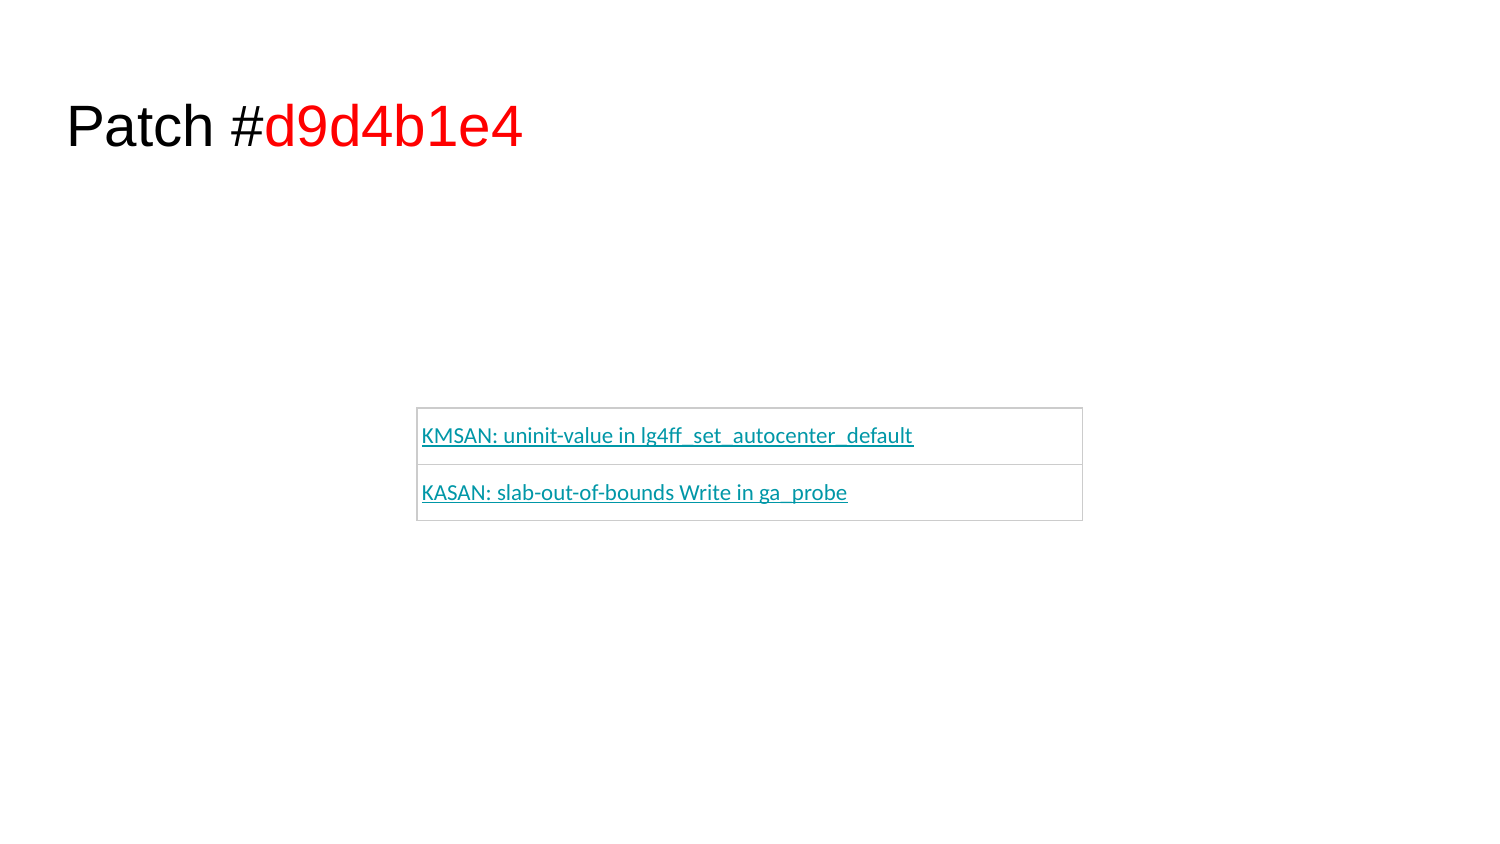

# Patch #d9d4b1e4
| KMSAN: uninit-value in lg4ff\_set\_autocenter\_default |
| --- |
| KASAN: slab-out-of-bounds Write in ga\_probe |